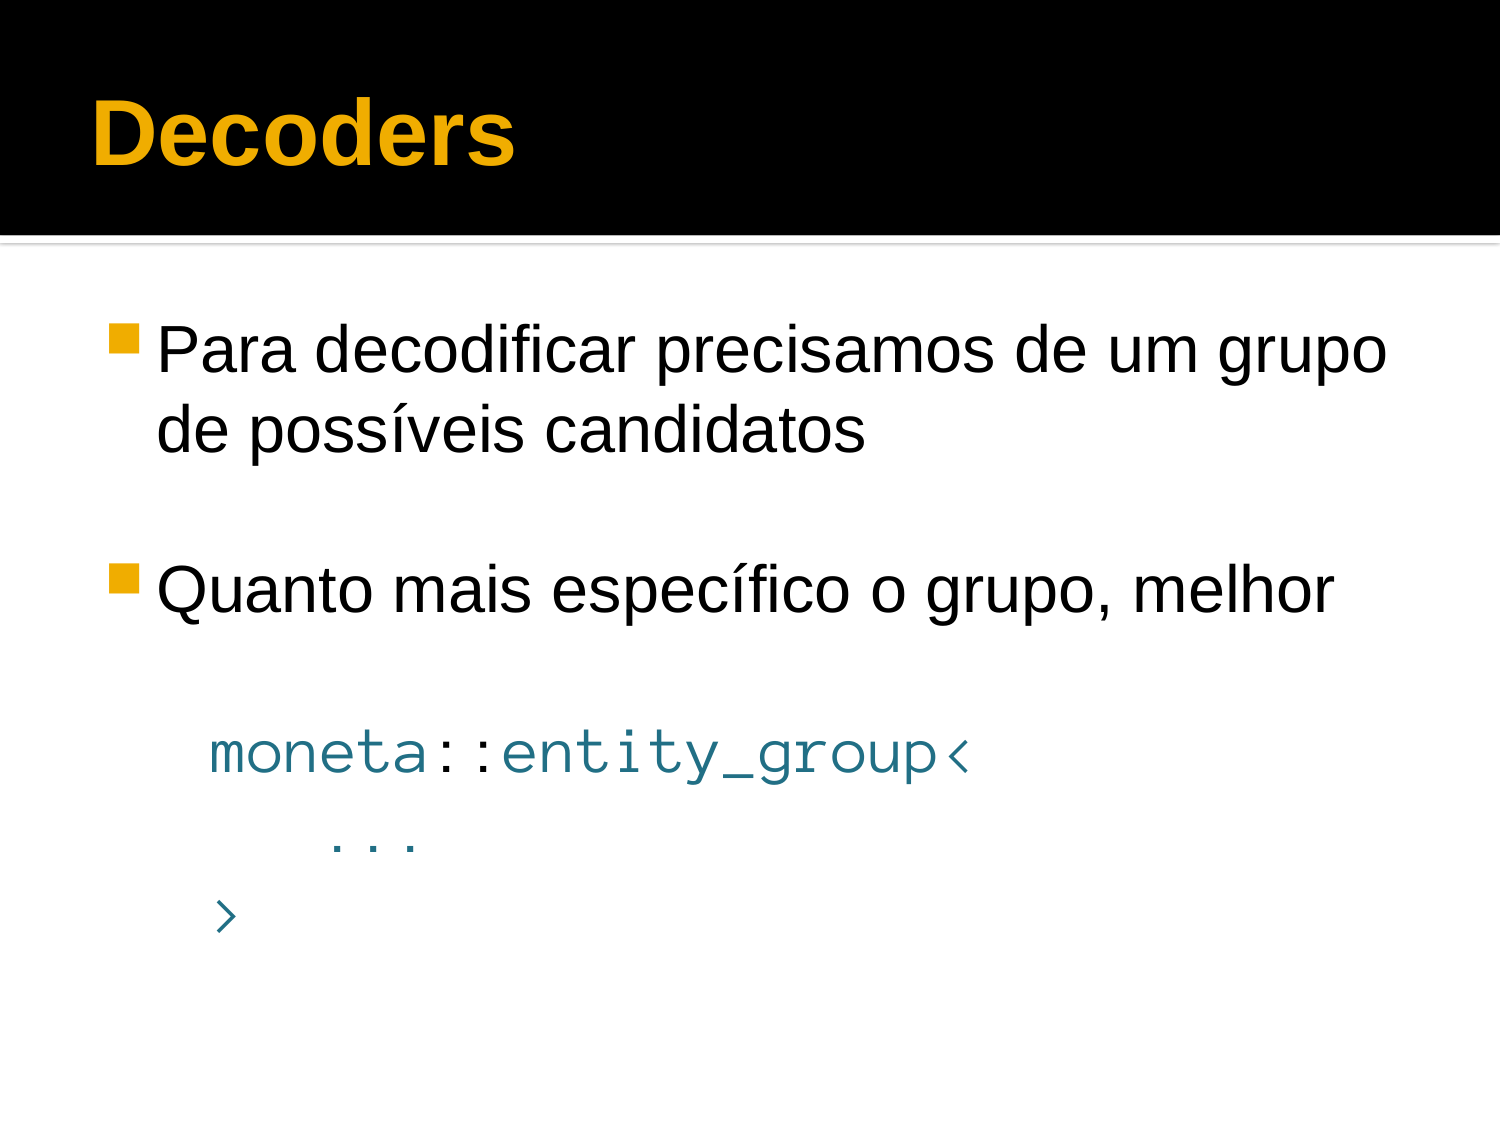

# Decoders
Para decodificar precisamos de um grupo de possíveis candidatos

Quanto mais específico o grupo, melhor

   moneta::entity_group<
      ...
   >